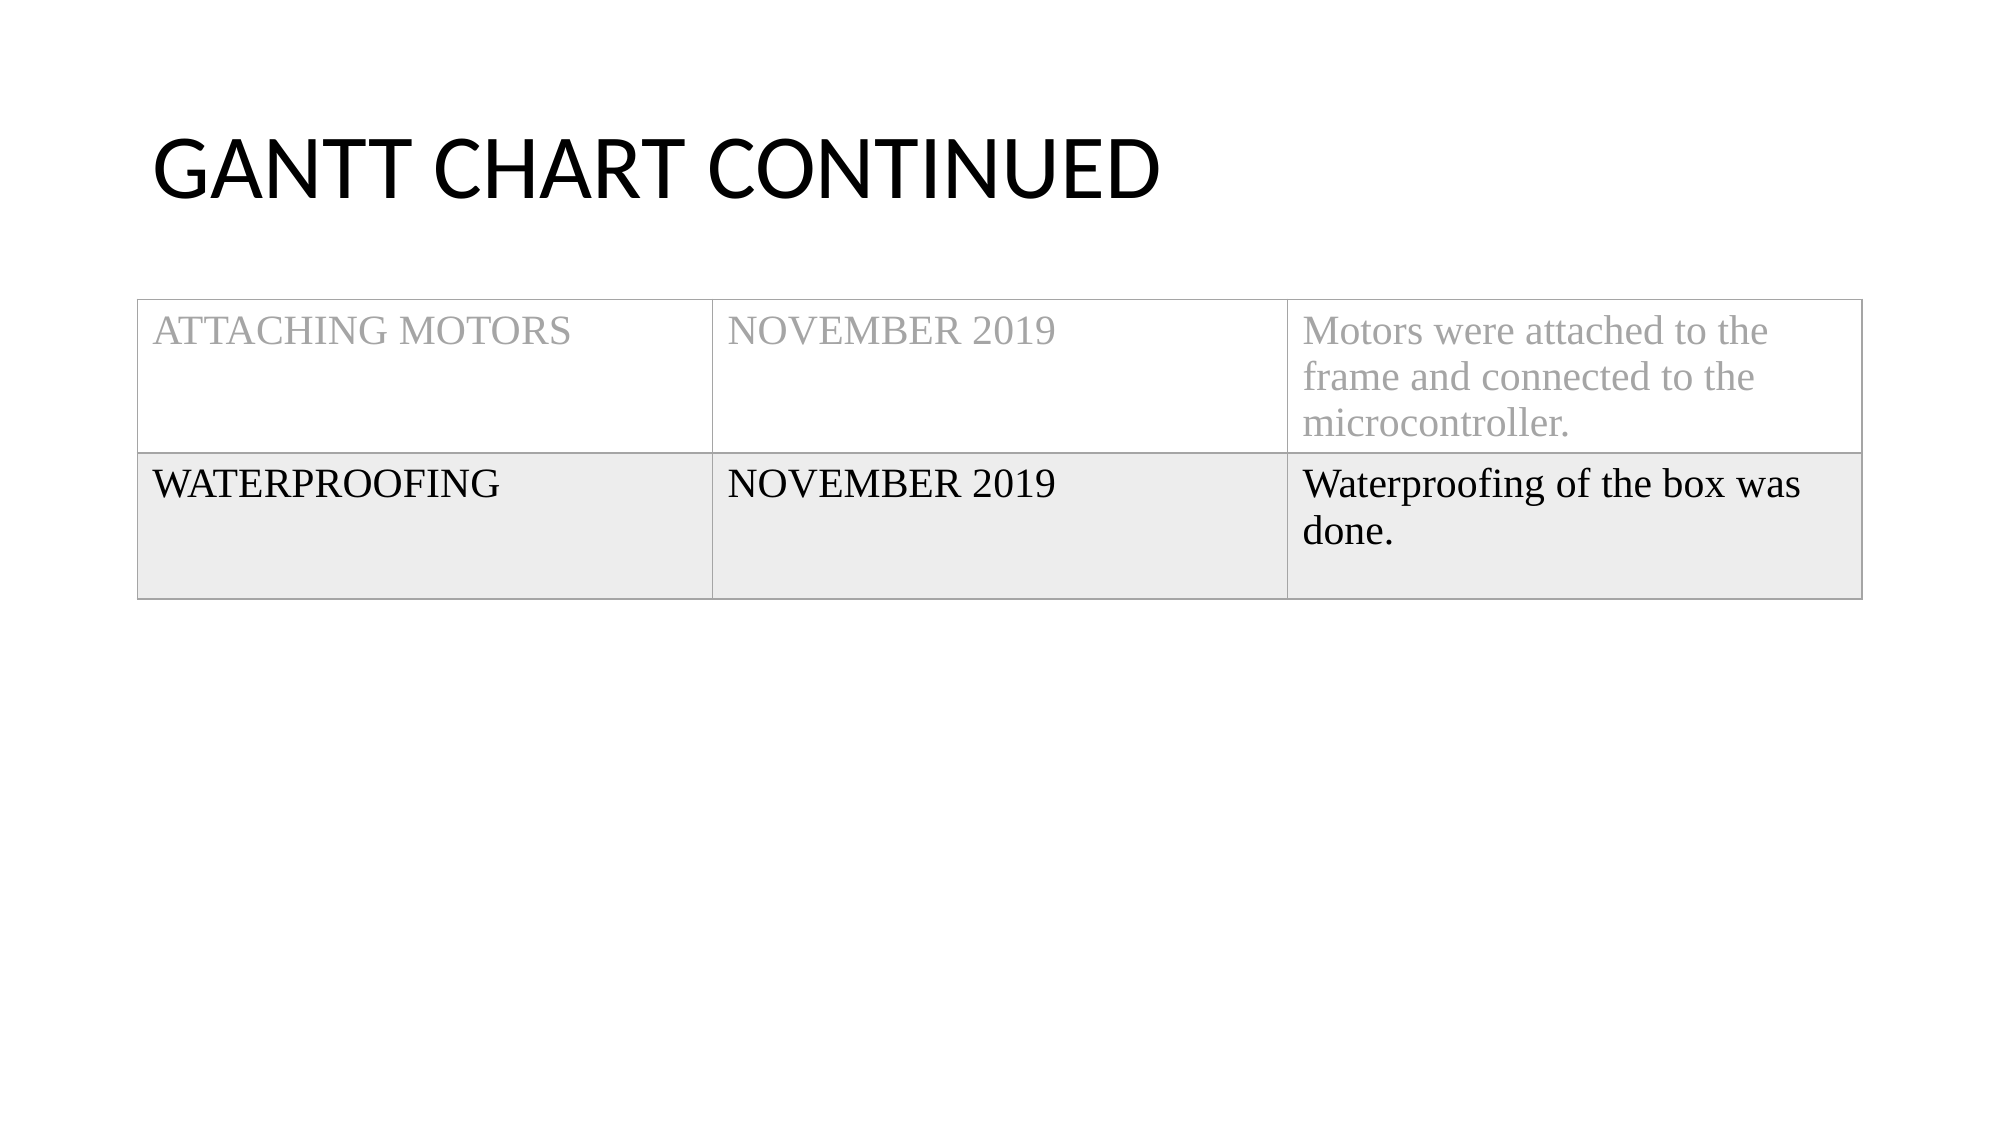

# GANTT CHART CONTINUED
| ATTACHING MOTORS | NOVEMBER 2019 | Motors were attached to the frame and connected to the microcontroller. |
| --- | --- | --- |
| WATERPROOFING | NOVEMBER 2019 | Waterproofing of the box was done. |